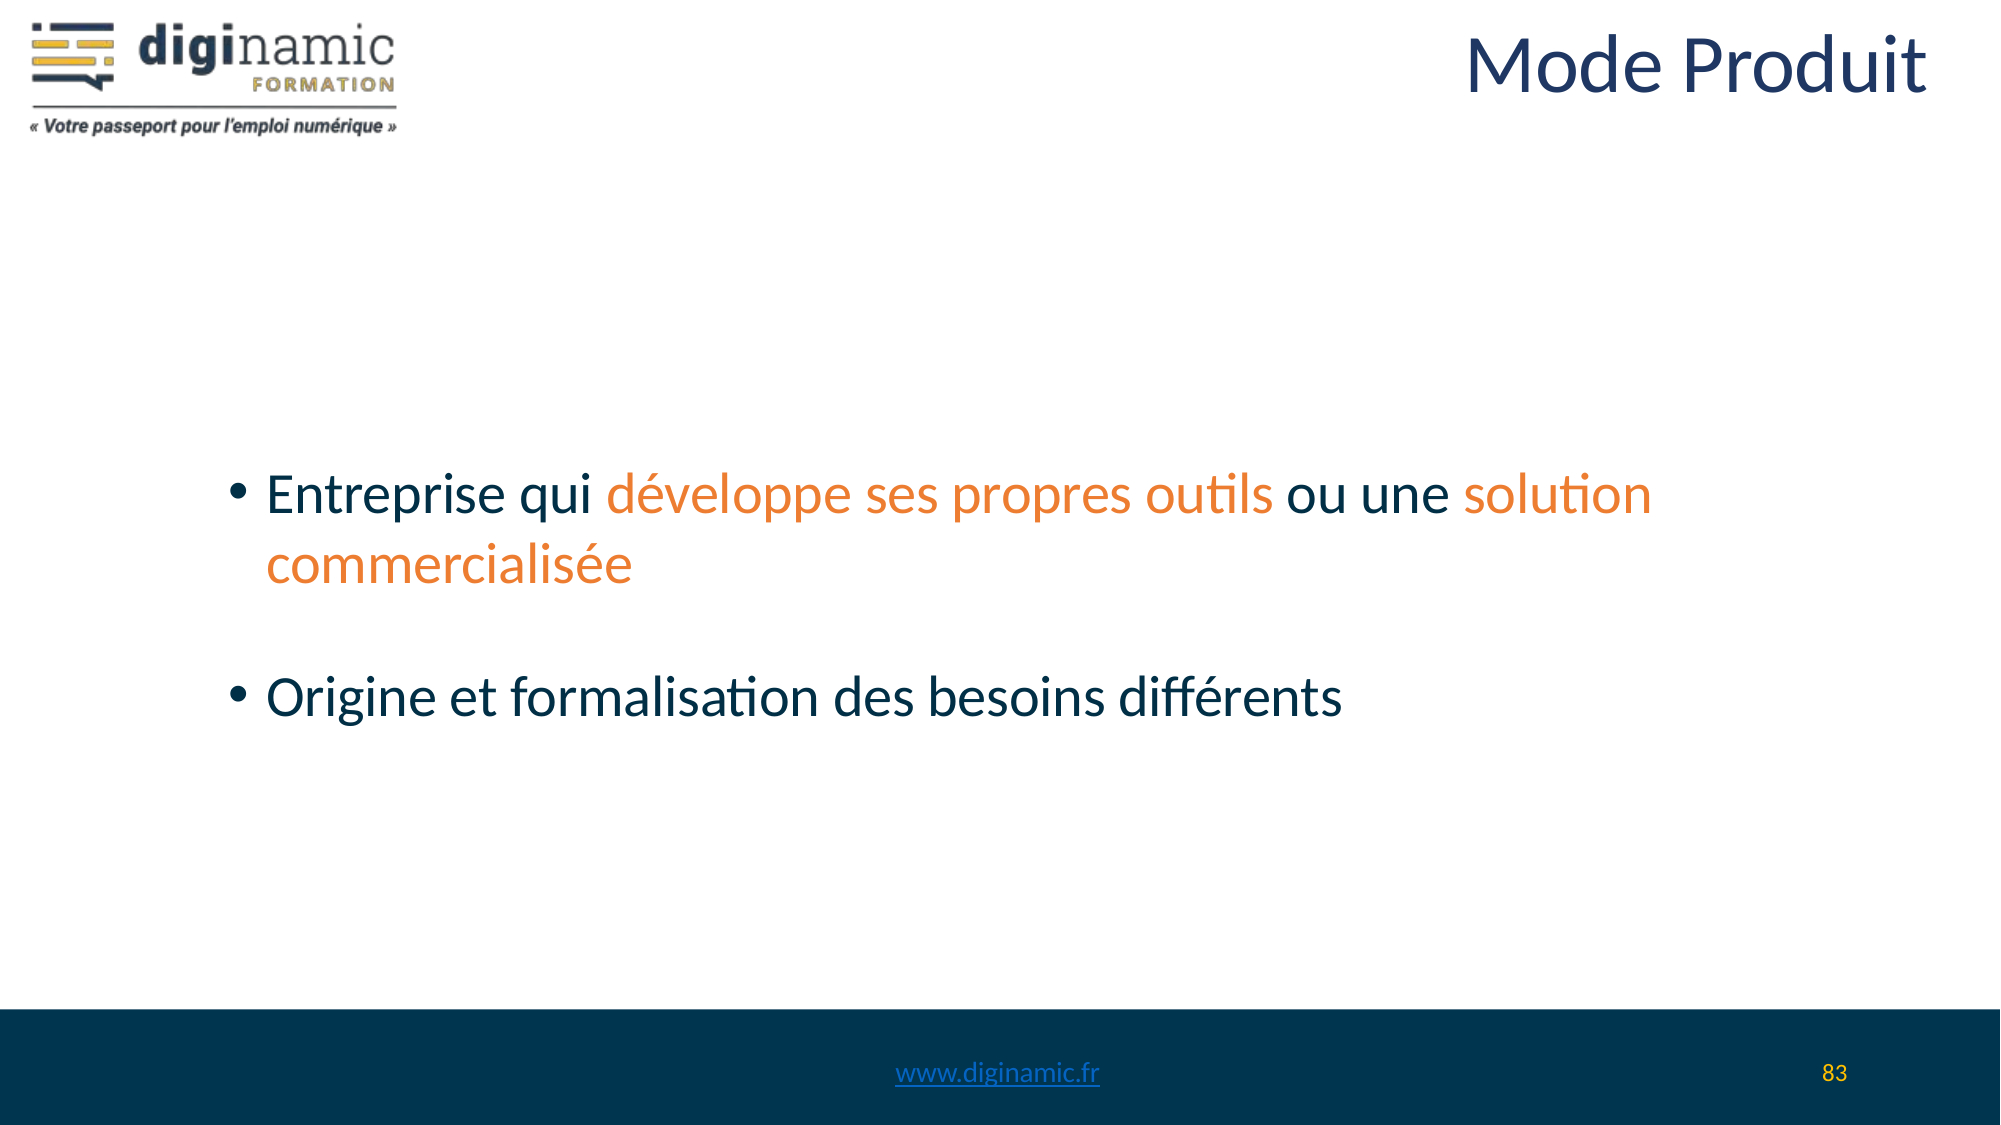

Mode Produit
Entreprise qui développe ses propres outils ou une solution commercialisée

Origine et formalisation des besoins différents
www.diginamic.fr
83